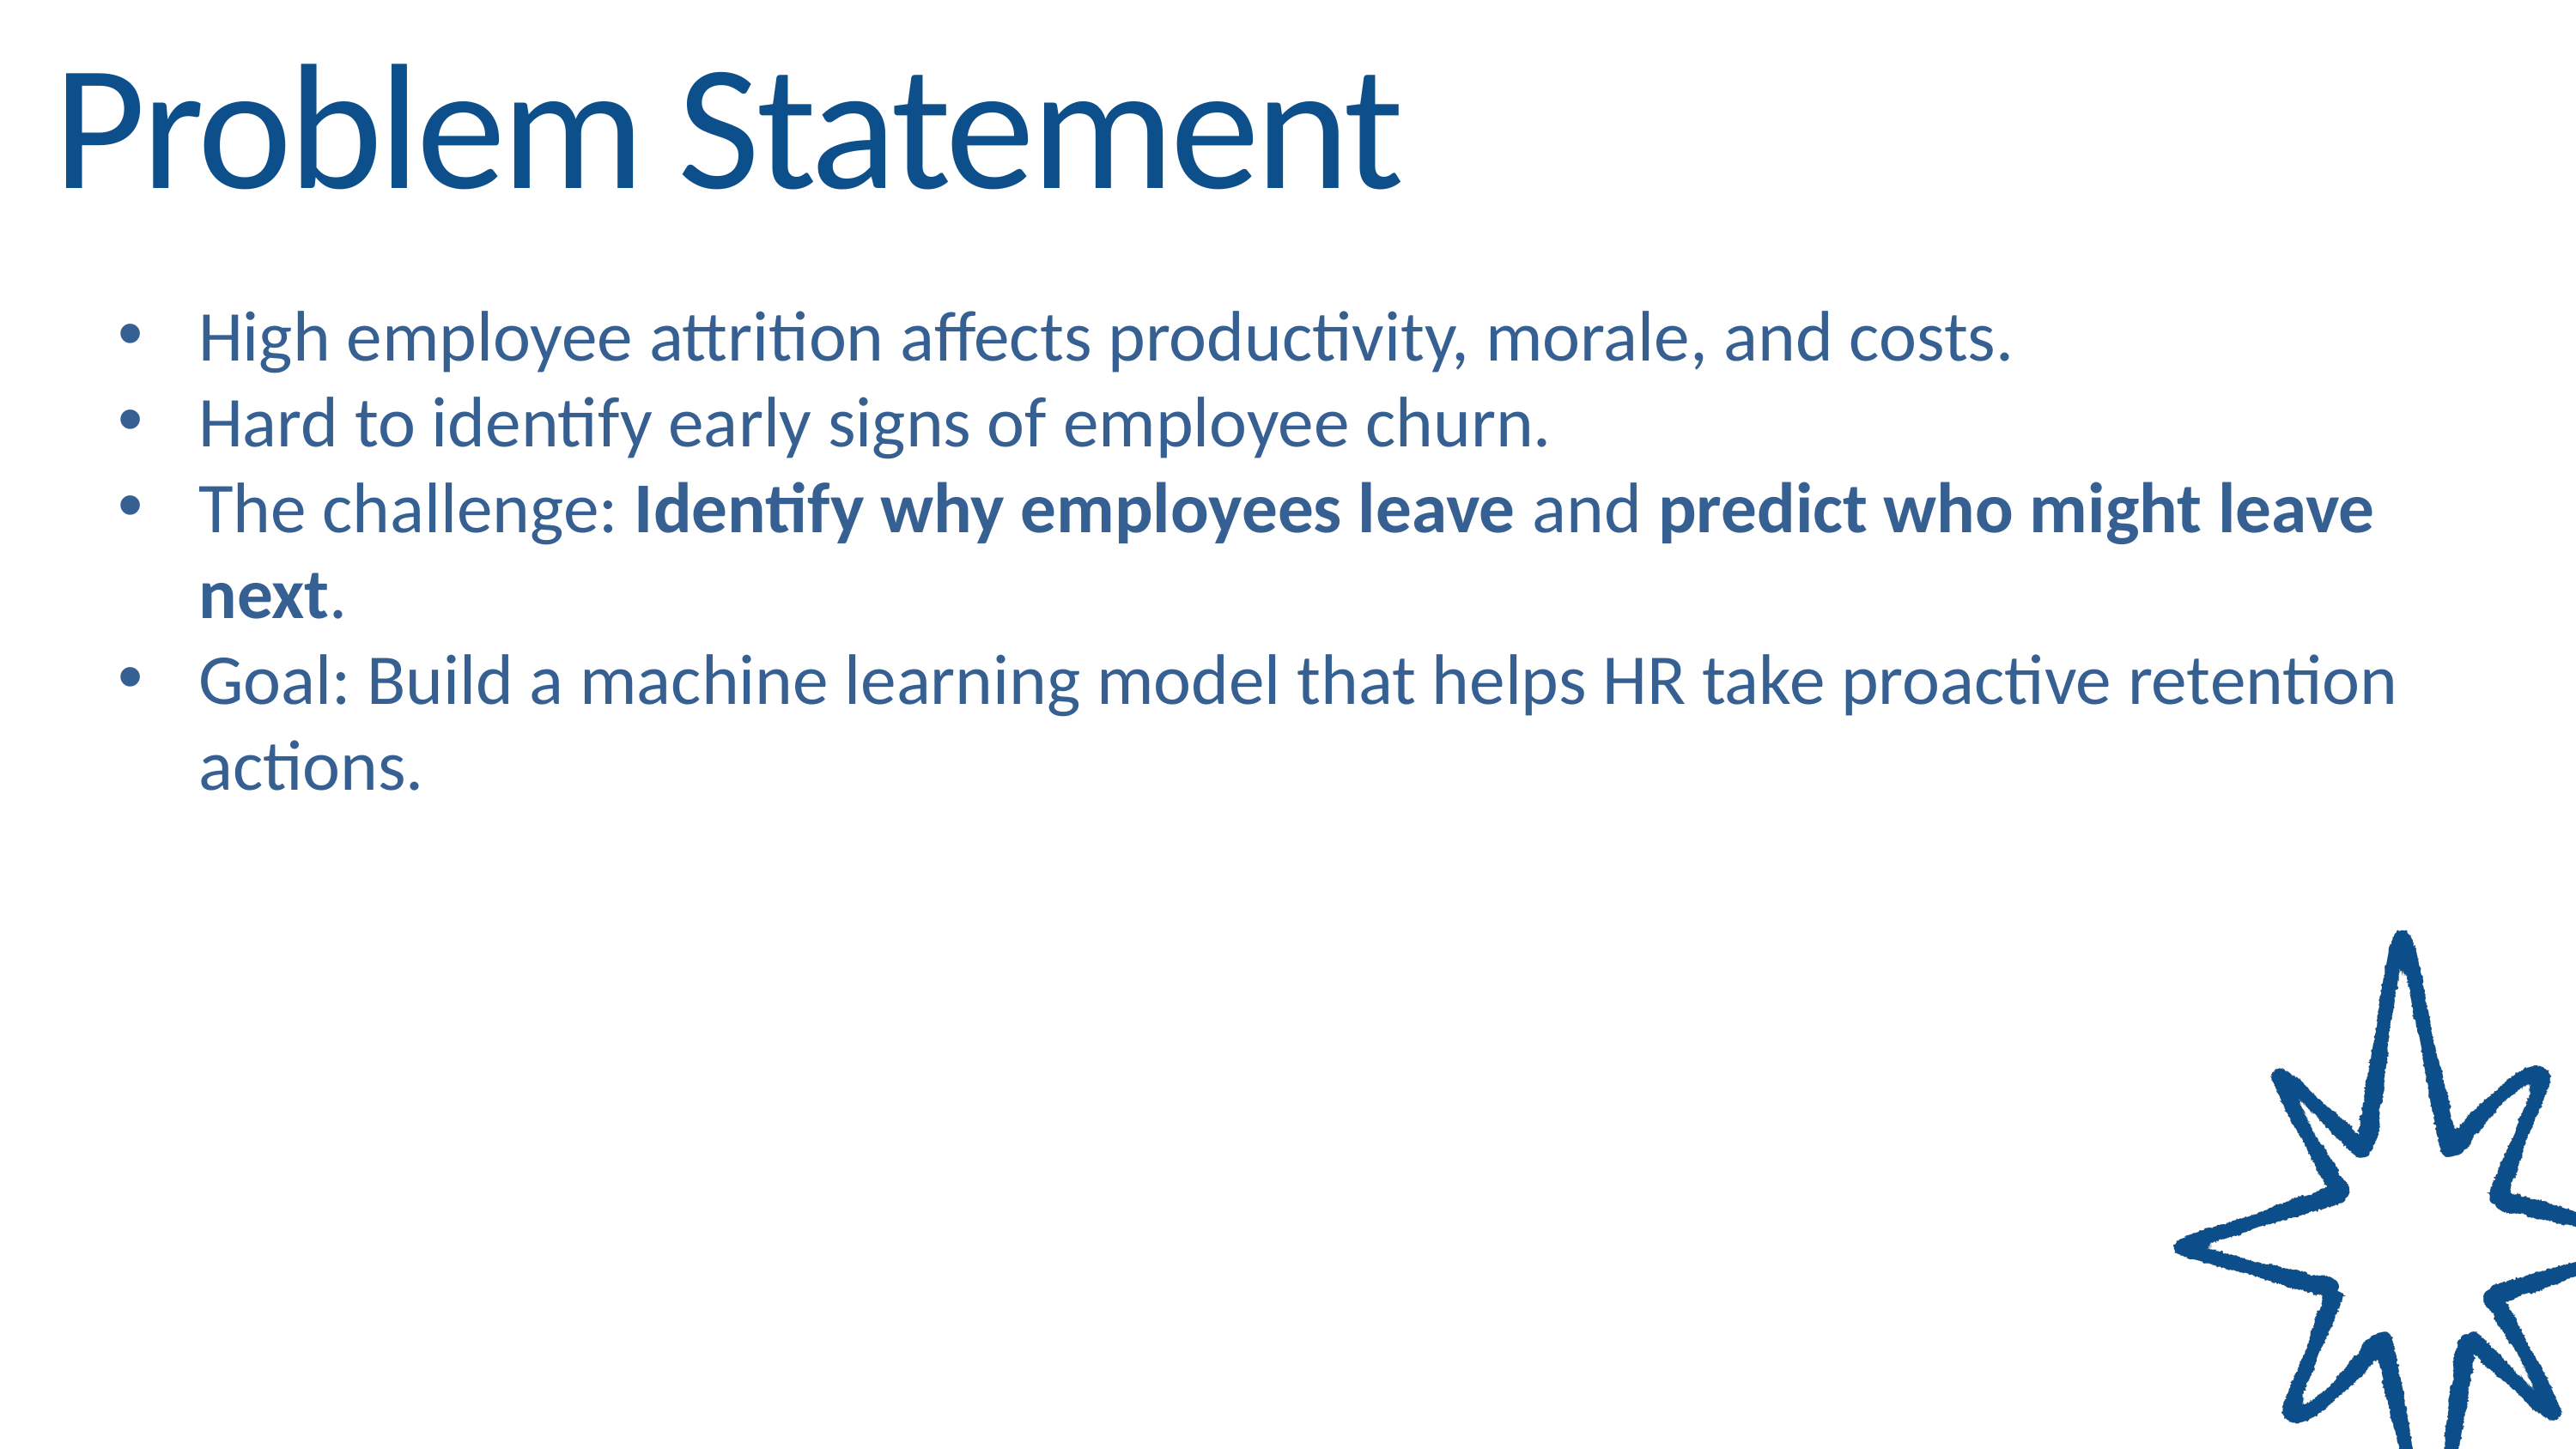

Problem Statement
High employee attrition affects productivity, morale, and costs.
Hard to identify early signs of employee churn.
The challenge: Identify why employees leave and predict who might leave next.
Goal: Build a machine learning model that helps HR take proactive retention actions.